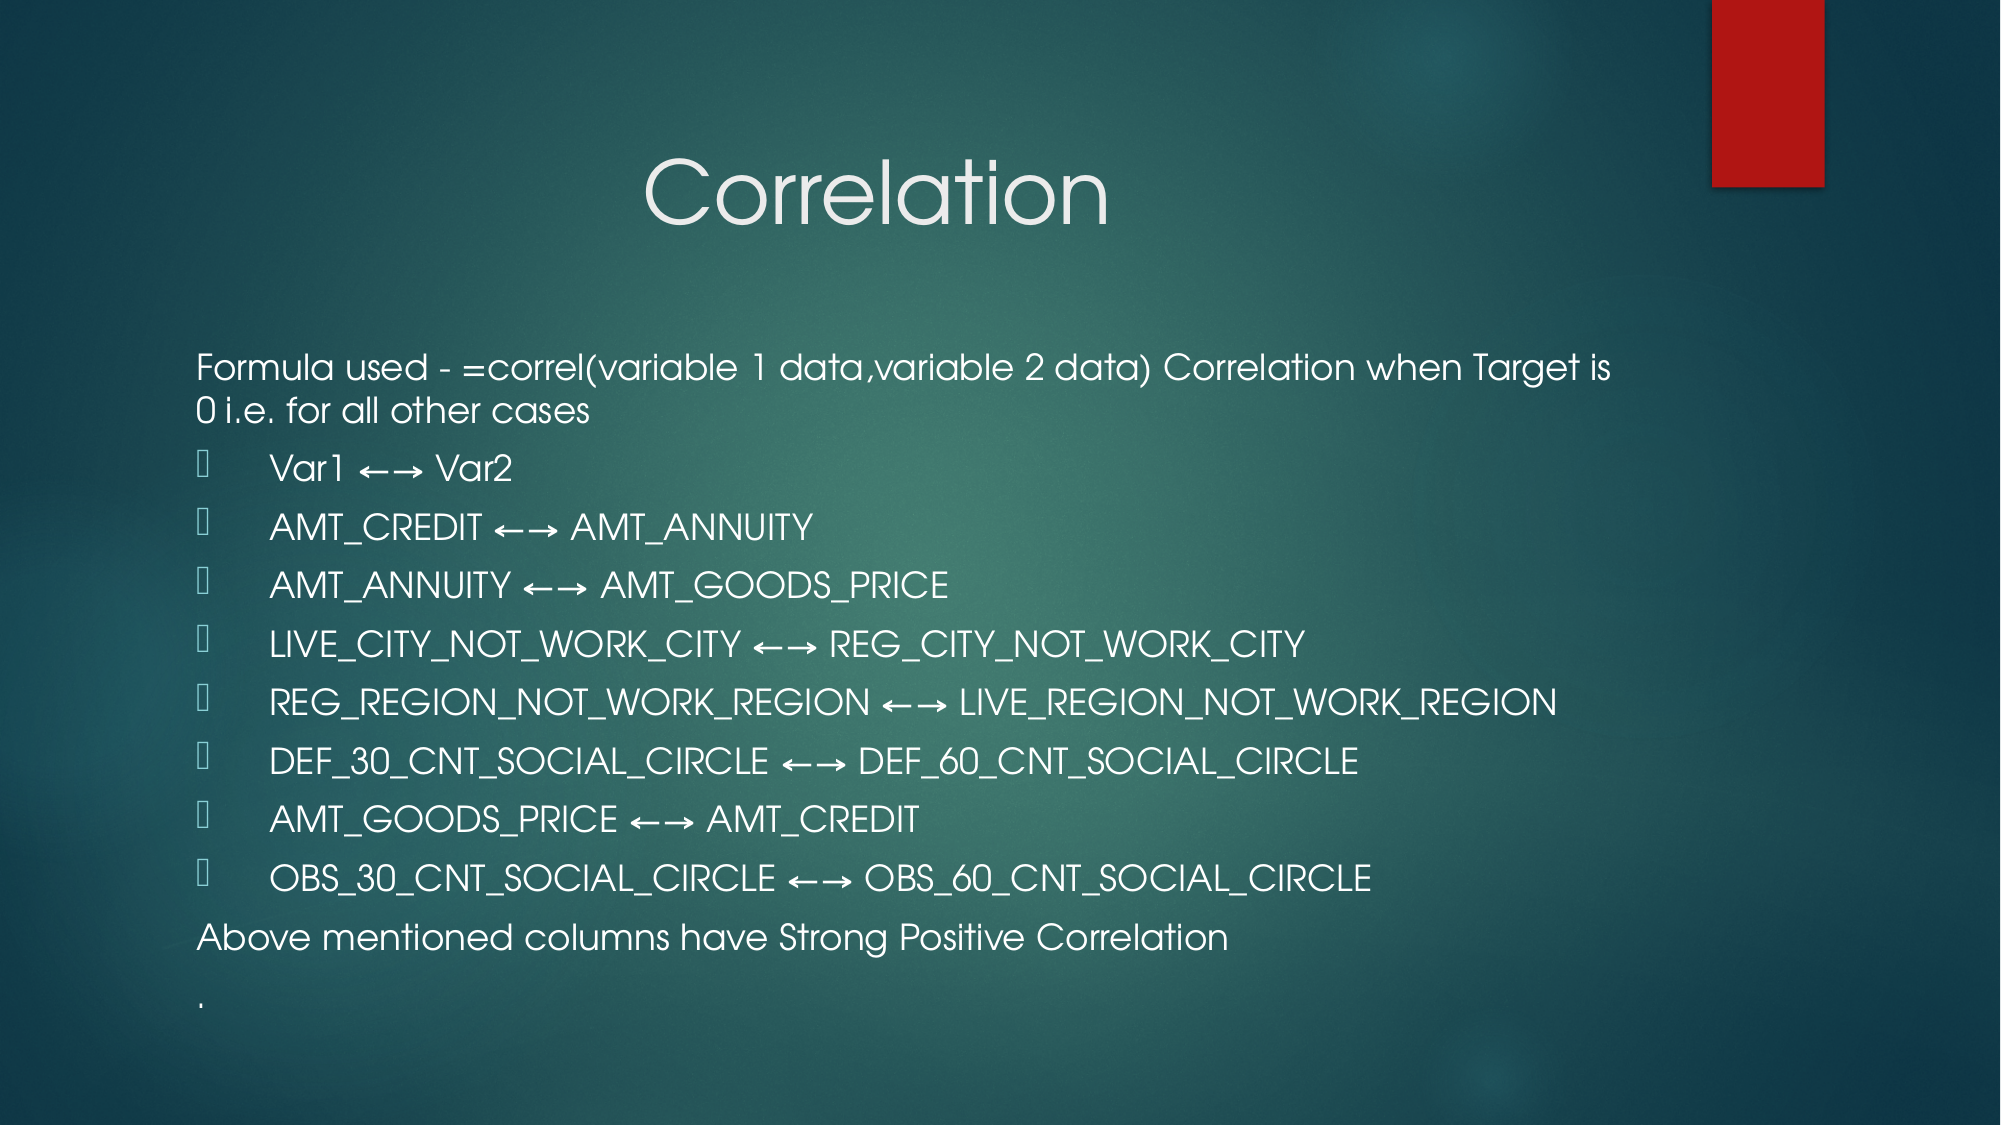

# Correlation
Formula used - =correl(variable 1 data,variable 2 data) Correlation when Target is 0 i.e. for all other cases
Var1 ←→ Var2
AMT_CREDIT ←→ AMT_ANNUITY
AMT_ANNUITY ←→ AMT_GOODS_PRICE
LIVE_CITY_NOT_WORK_CITY ←→ REG_CITY_NOT_WORK_CITY
REG_REGION_NOT_WORK_REGION ←→ LIVE_REGION_NOT_WORK_REGION
DEF_30_CNT_SOCIAL_CIRCLE ←→ DEF_60_CNT_SOCIAL_CIRCLE
AMT_GOODS_PRICE ←→ AMT_CREDIT
OBS_30_CNT_SOCIAL_CIRCLE ←→ OBS_60_CNT_SOCIAL_CIRCLE
Above mentioned columns have Strong Positive Correlation
.